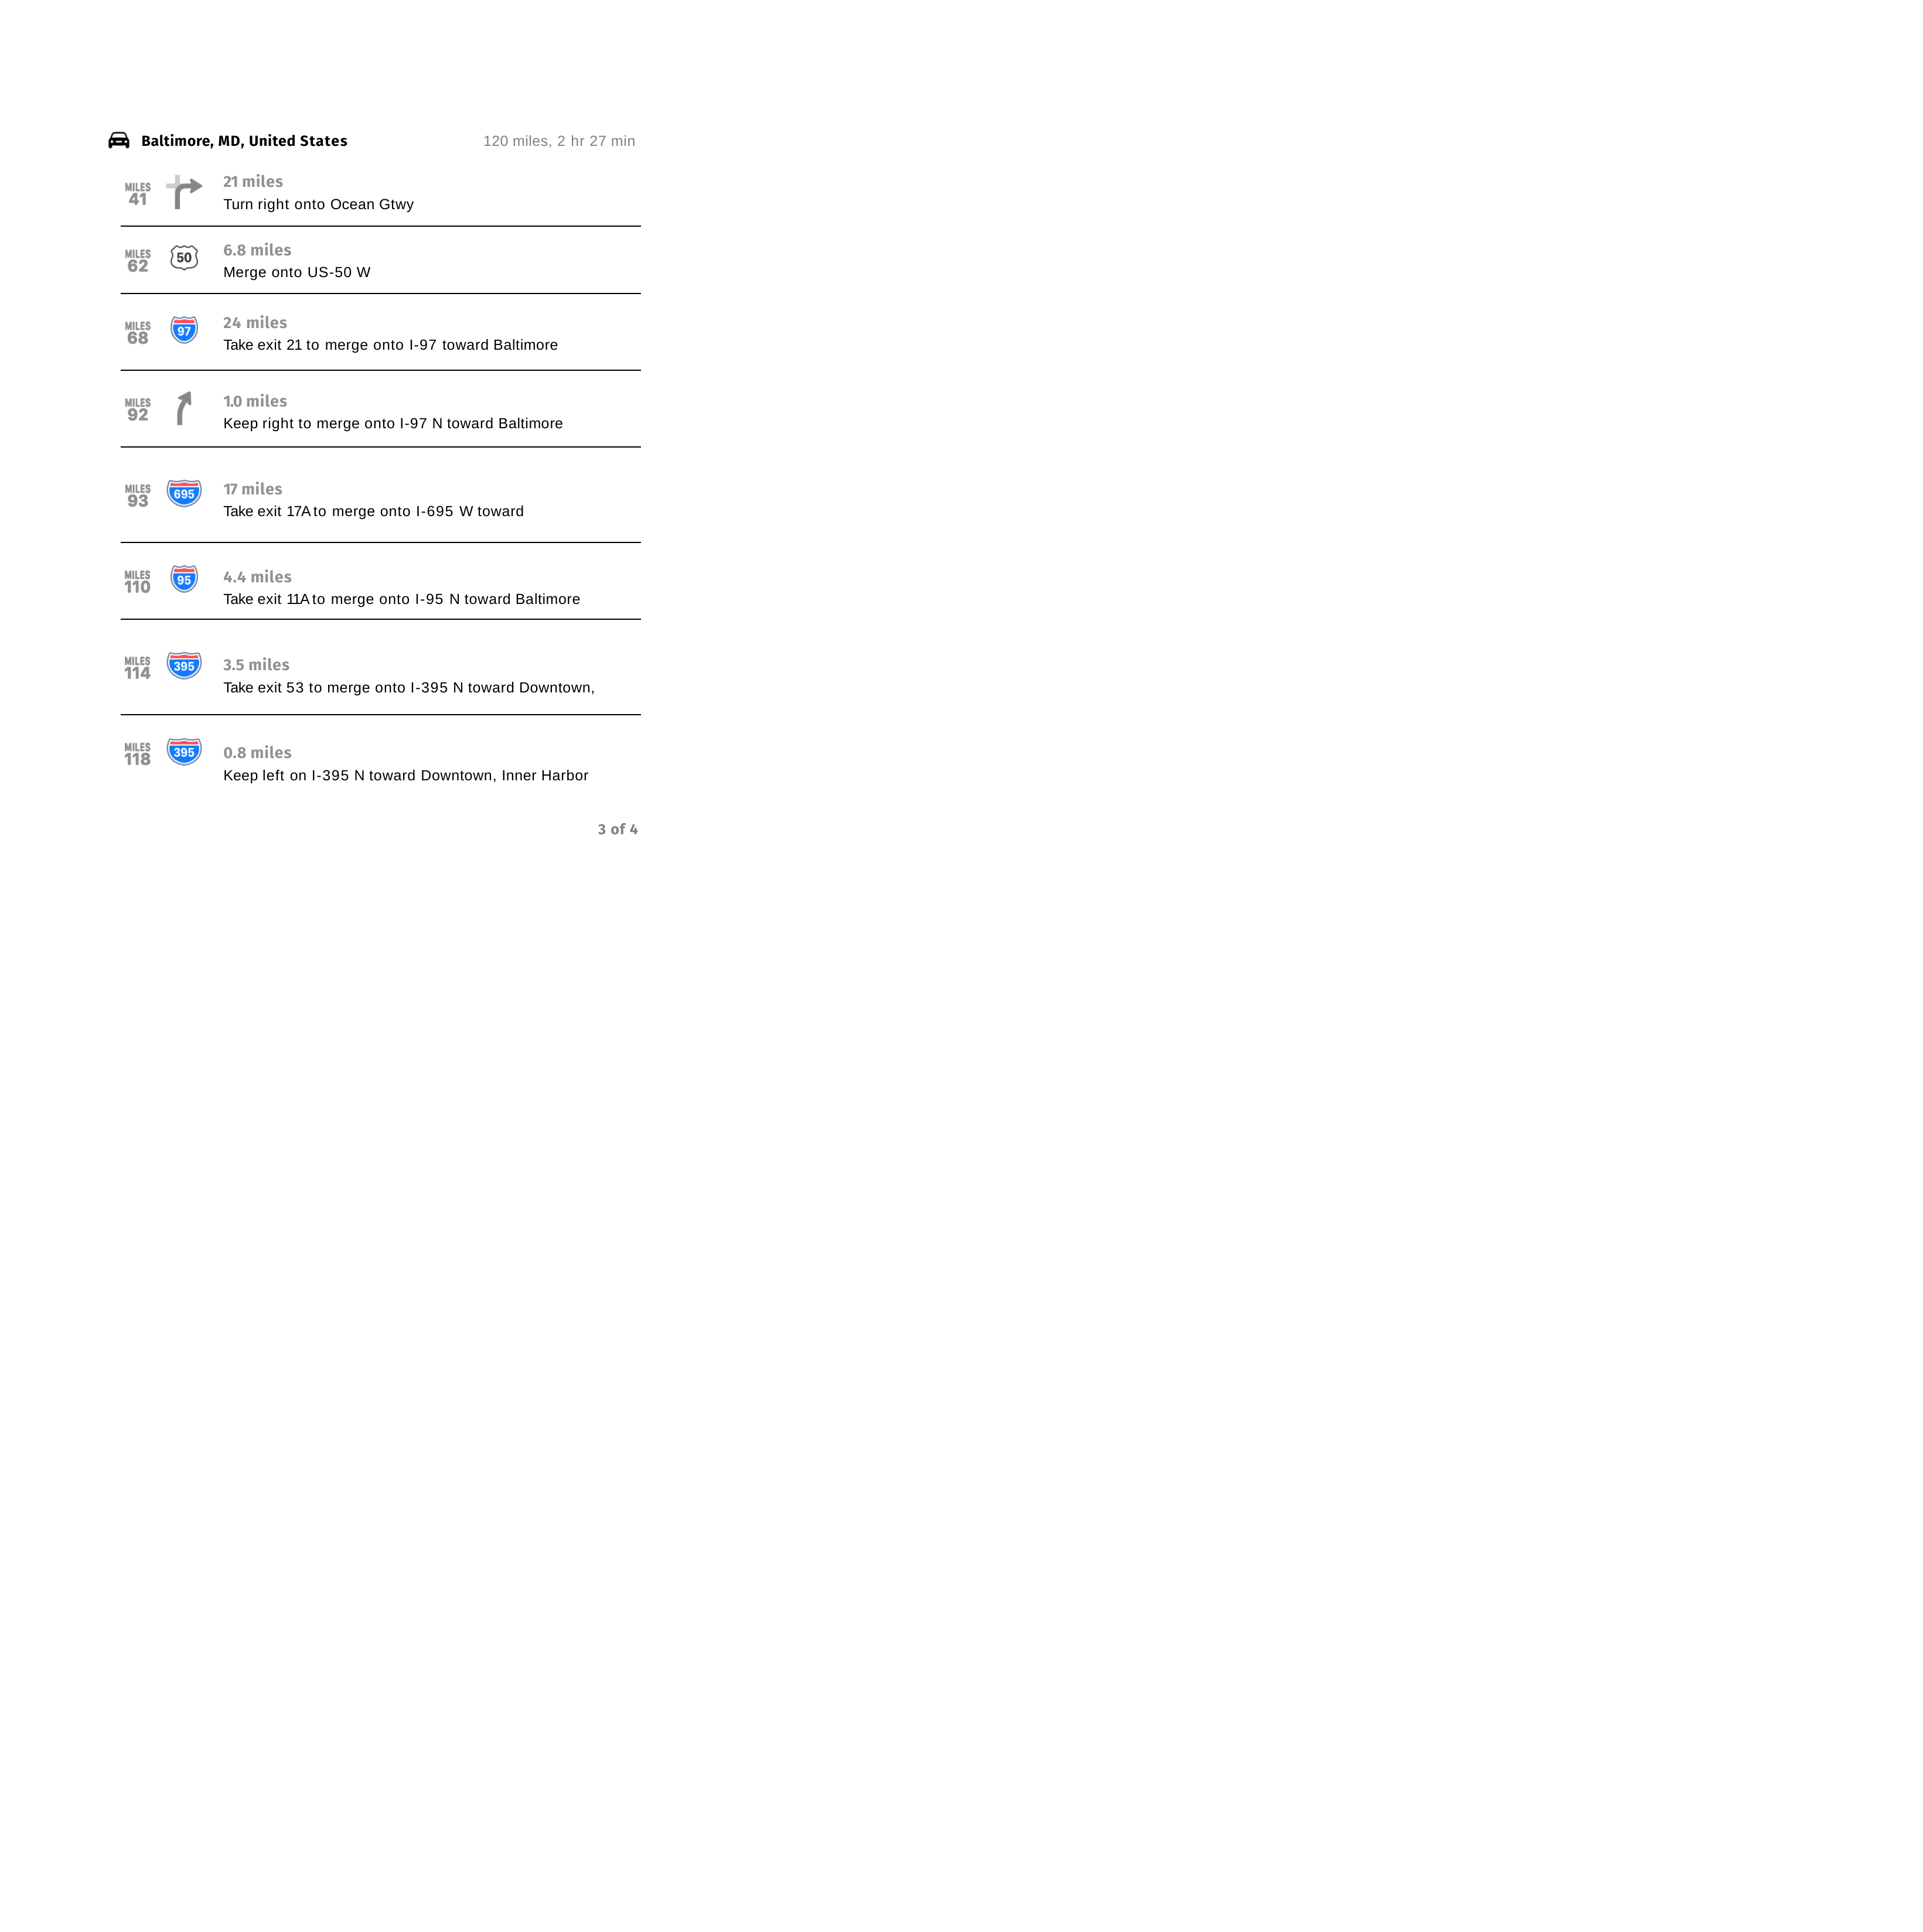

Baltimore, MD, United States
120 miles, 2 hr 27 min
21 miles
Turn right onto Ocean Gtwy

6.8 miles
Merge onto US-50 W

24 miles
Take exit 21 to merge onto I-97 toward Baltimore

1.0 miles
Keep right to merge onto I-97 N toward Baltimore

17 miles
Take exit 17A to merge onto I-695 W toward

4.4 miles
Take exit 11A to merge onto I-95 N toward Baltimore

3.5 miles
Take exit 53 to merge onto I-395 N toward Downtown,

0.8 miles
Keep left on I-395 N toward Downtown, Inner Harbor

3 of 4